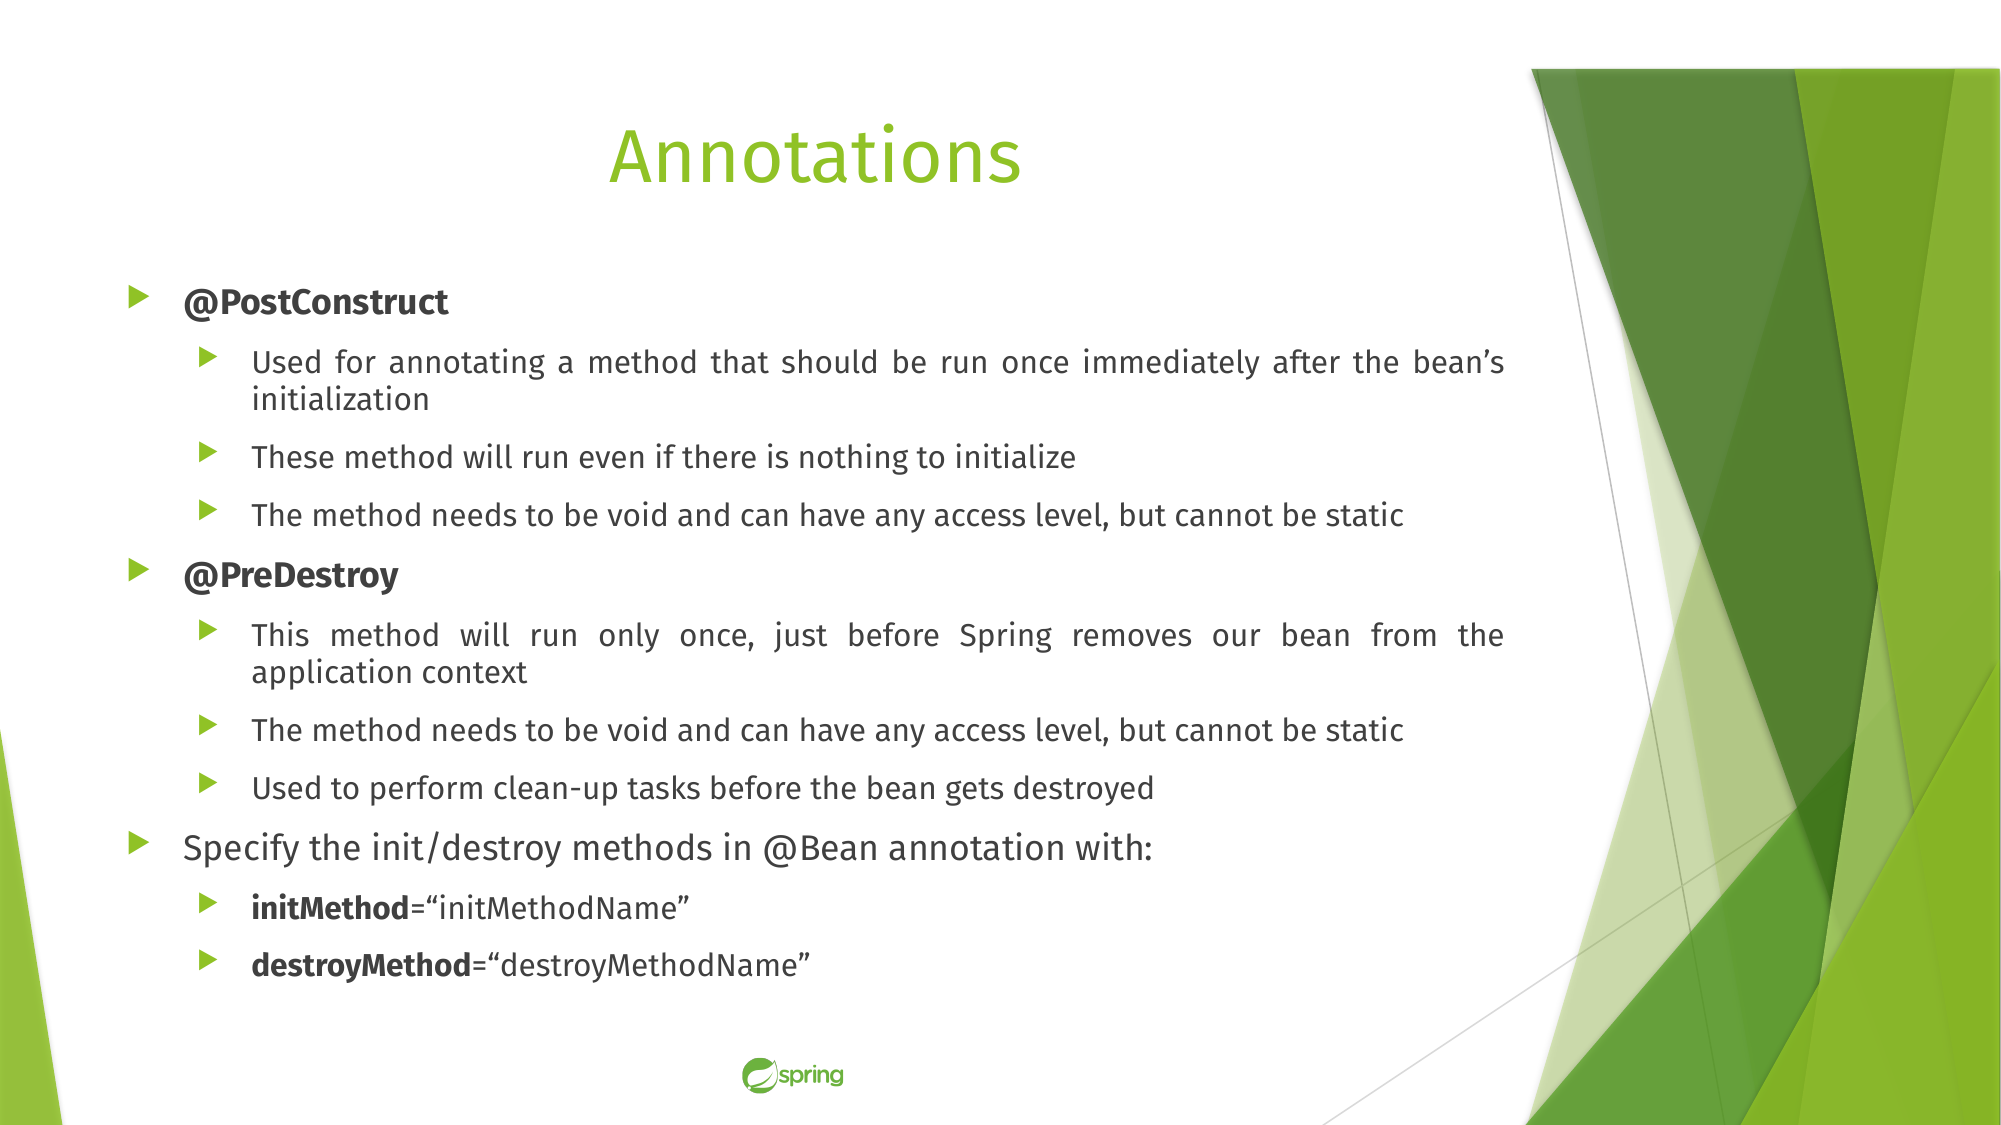

# Annotations
@PostConstruct
Used for annotating a method that should be run once immediately after the bean’s initialization
These method will run even if there is nothing to initialize
The method needs to be void and can have any access level, but cannot be static
@PreDestroy
This method will run only once, just before Spring removes our bean from the application context
The method needs to be void and can have any access level, but cannot be static
Used to perform clean-up tasks before the bean gets destroyed
Specify the init/destroy methods in @Bean annotation with:
initMethod=“initMethodName”
destroyMethod=“destroyMethodName”